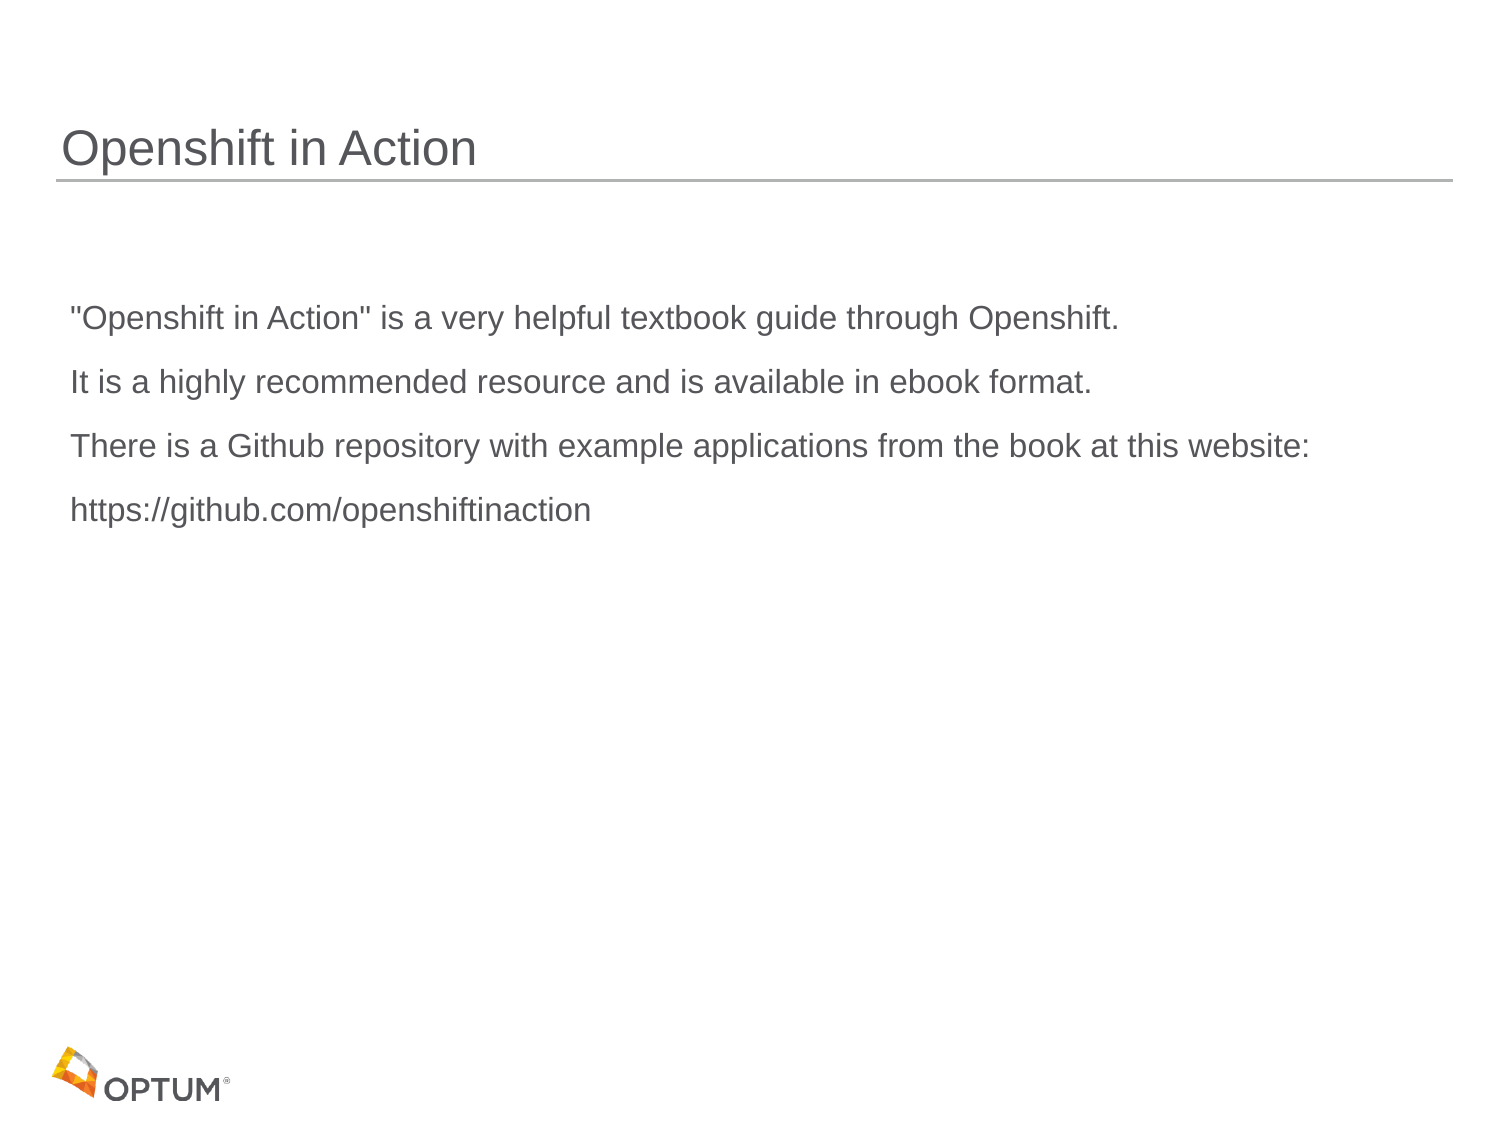

# Openshift in Action
 "Openshift in Action" is a very helpful textbook guide through Openshift.
 It is a highly recommended resource and is available in ebook format.
 There is a Github repository with example applications from the book at this website:
 https://github.com/openshiftinaction